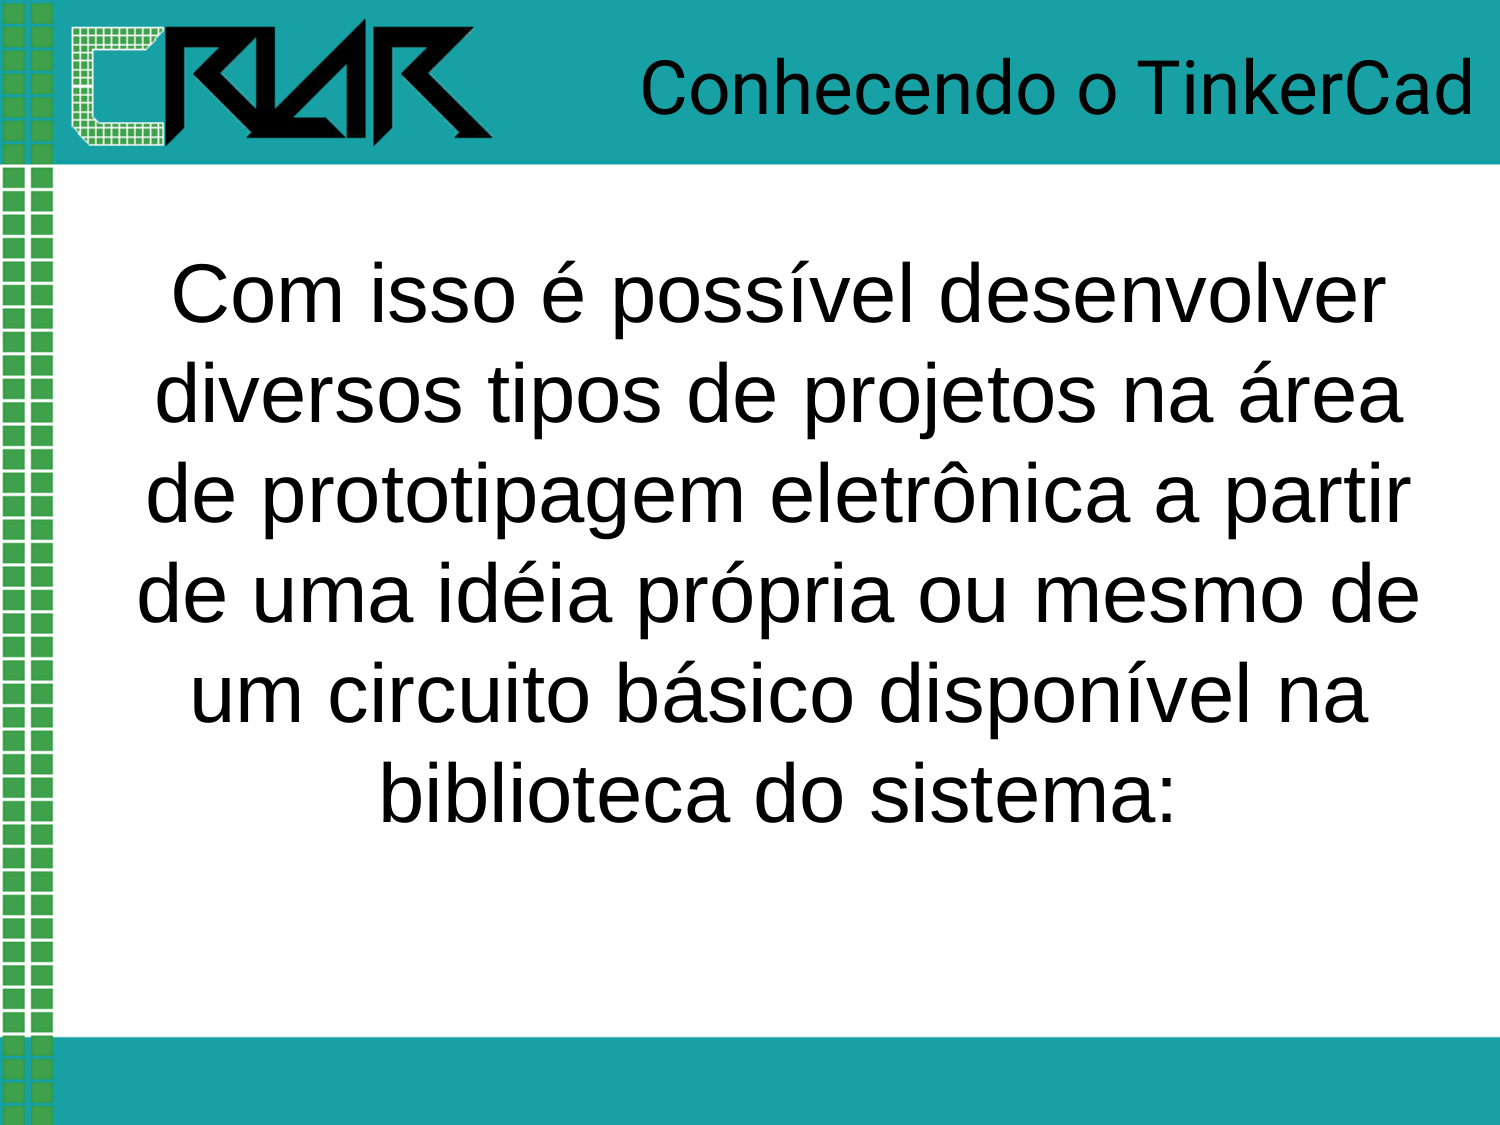

# Conhecendo o TinkerCad
Com isso é possível desenvolver diversos tipos de projetos na área de prototipagem eletrônica a partir de uma idéia própria ou mesmo de um circuito básico disponível na biblioteca do sistema: